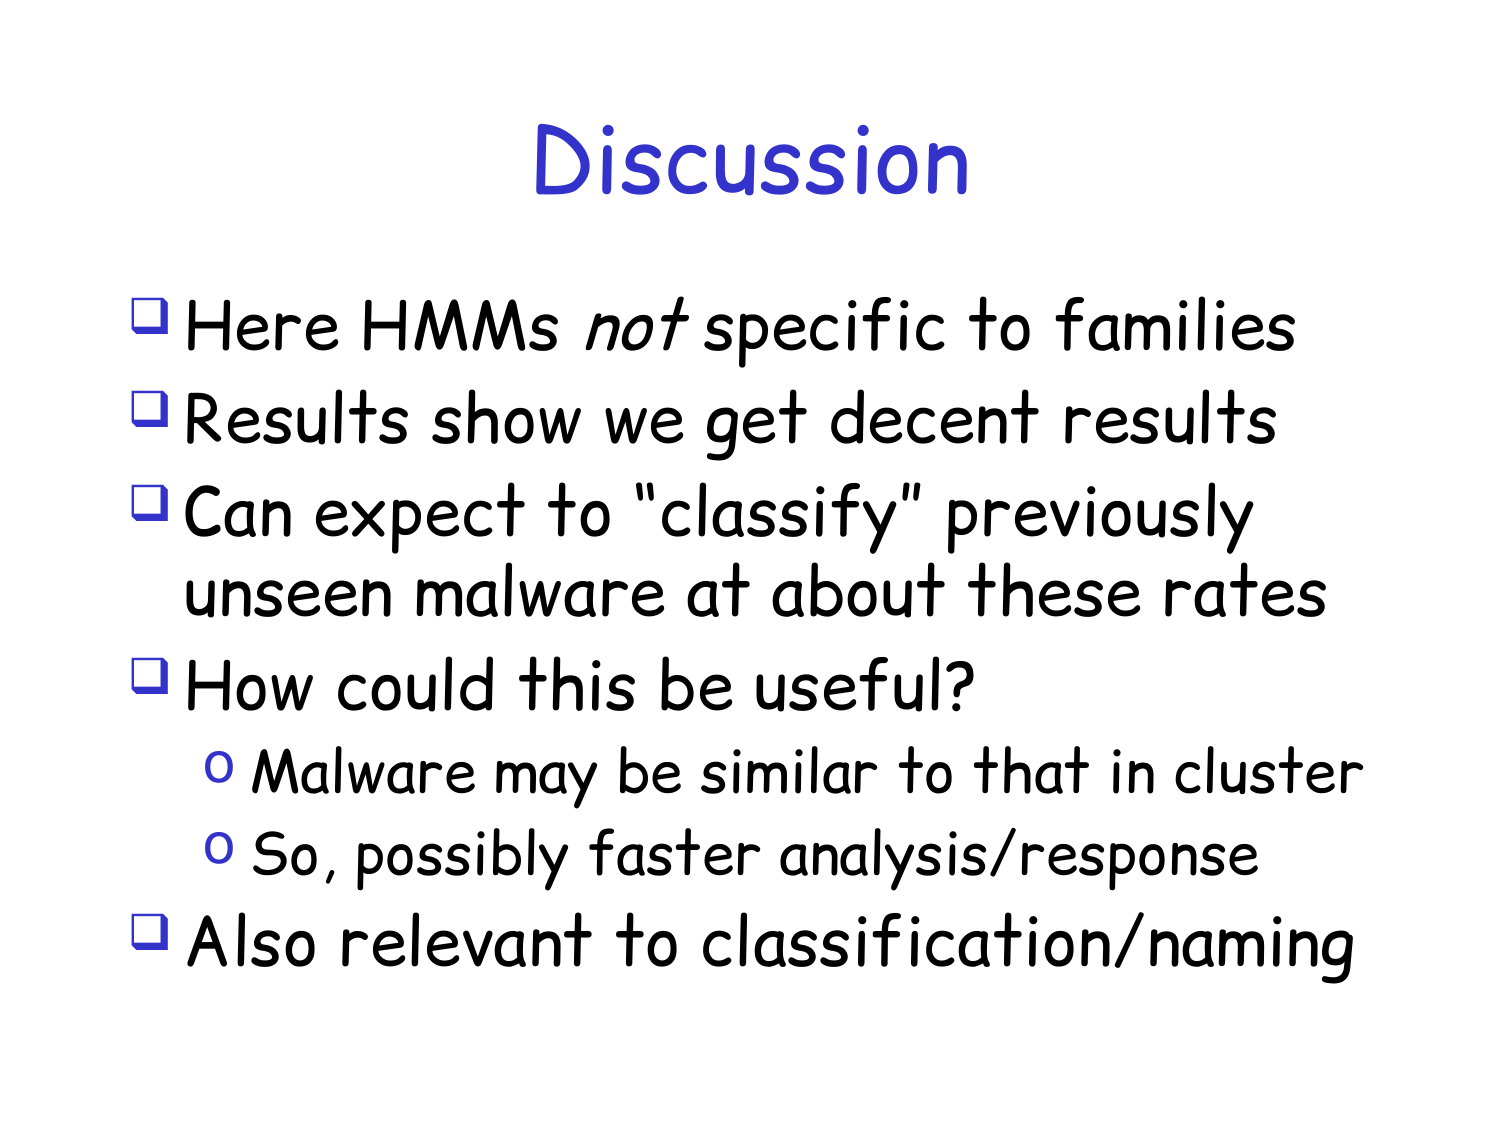

# Discussion
Here HMMs not specific to families
Results show we get decent results
Can expect to “classify” previously unseen malware at about these rates
How could this be useful?
Malware may be similar to that in cluster
So, possibly faster analysis/response
Also relevant to classification/naming